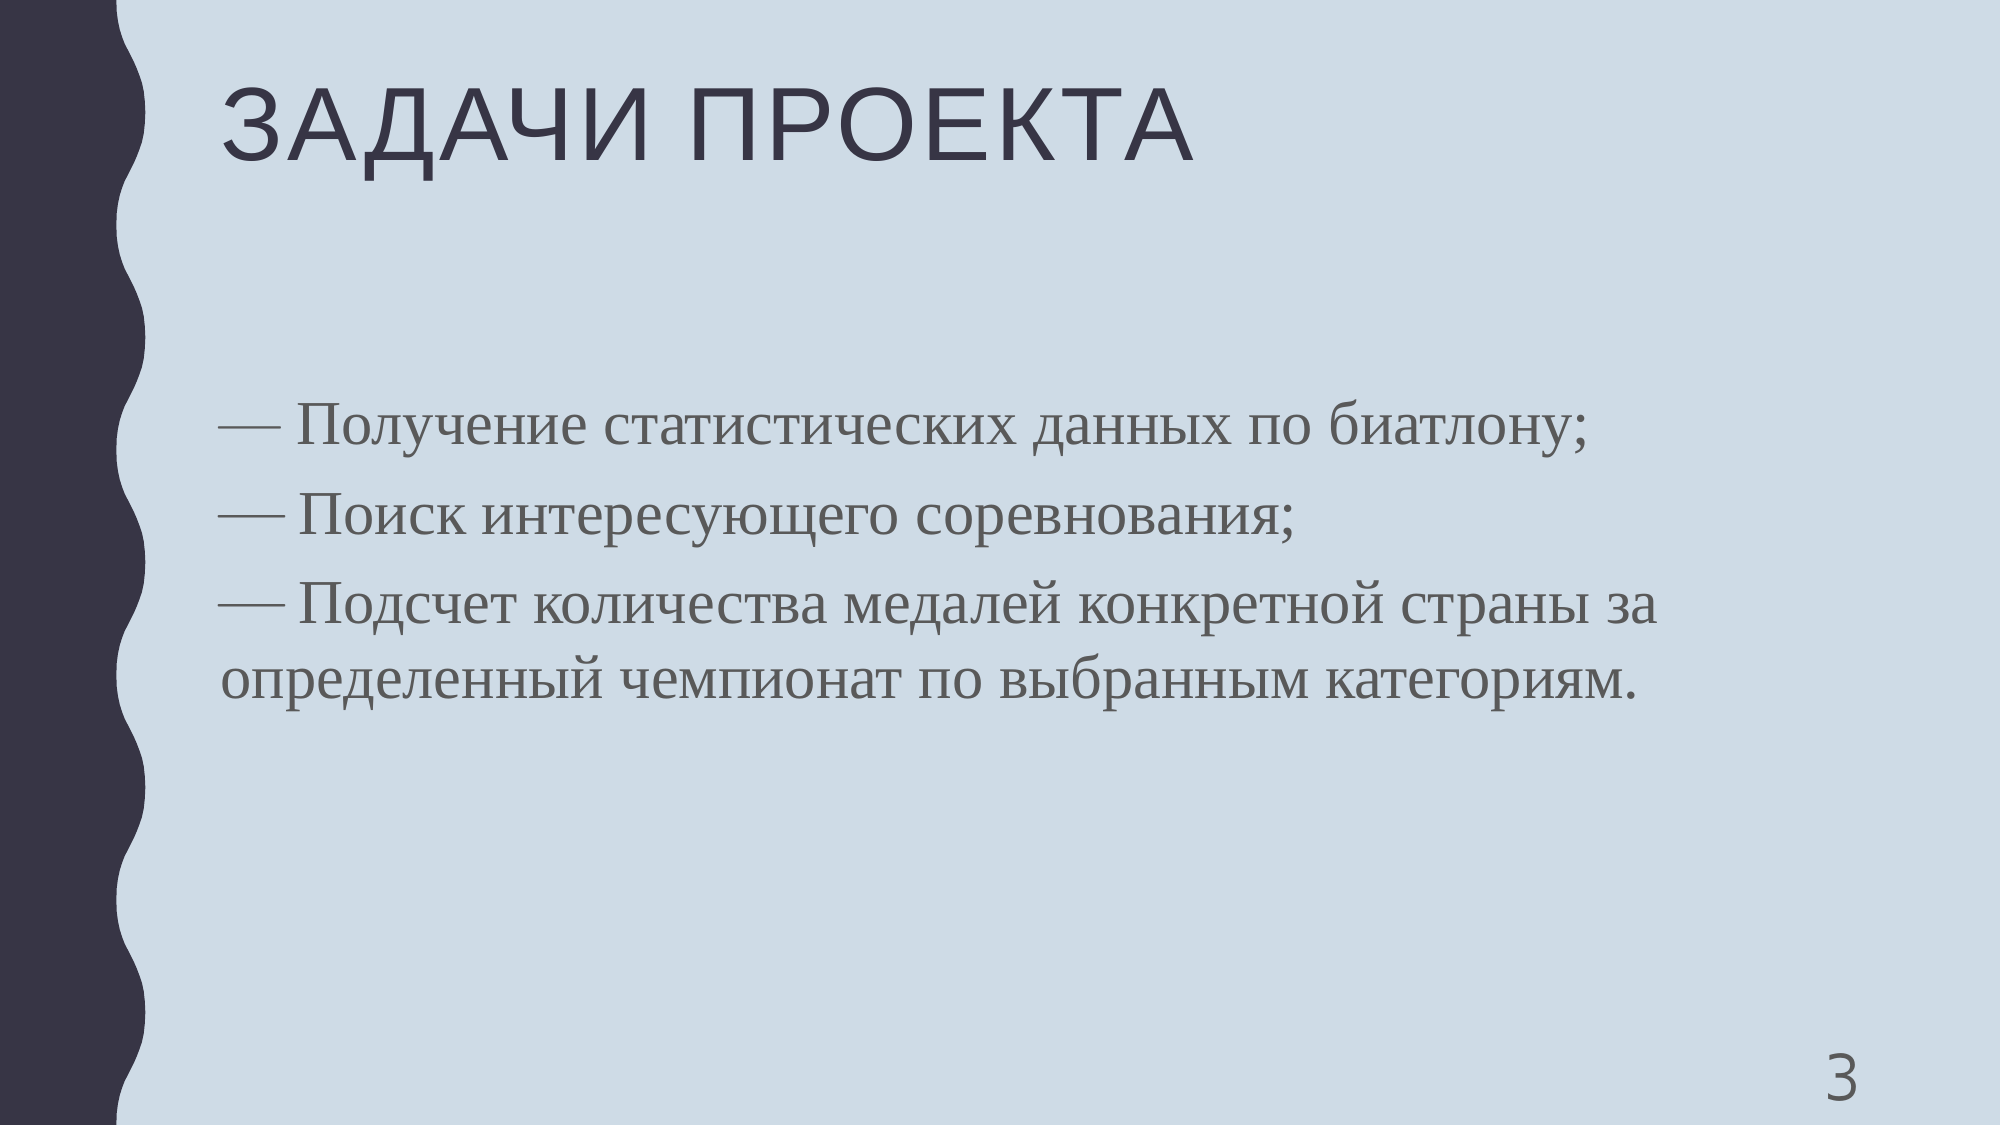

# Задачи проекта
⎯ Получение статистических данных по биатлону;
⎯ Поиск интересующего соревнования;
⎯ Подсчет количества медалей конкретной страны за определенный чемпионат по выбранным категориям.
3